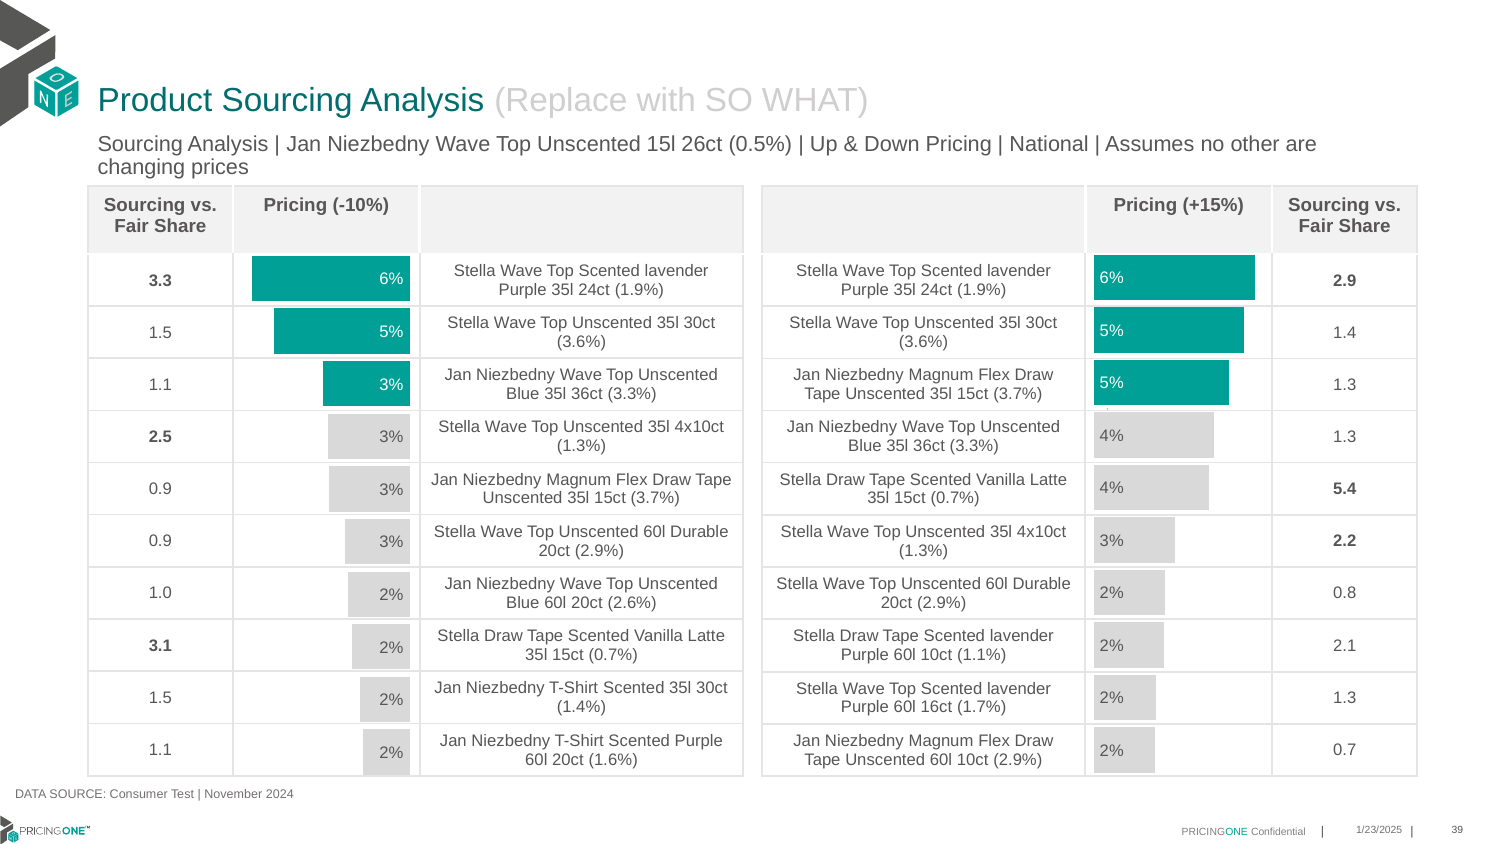

# Product Sourcing Analysis (Replace with SO WHAT)
Sourcing Analysis | Jan Niezbedny Wave Top Unscented 15l 26ct (0.5%) | Up & Down Pricing | National | Assumes no other are changing prices
| Sourcing vs. Fair Share | Pricing (-10%) |  |
| --- | --- | --- |
| 3.3 |  | Stella Wave Top Scented lavender Purple 35l 24ct (1.9%) |
| 1.5 |  | Stella Wave Top Unscented 35l 30ct (3.6%) |
| 1.1 |  | Jan Niezbedny Wave Top Unscented Blue 35l 36ct (3.3%) |
| 2.5 |  | Stella Wave Top Unscented 35l 4x10ct (1.3%) |
| 0.9 |  | Jan Niezbedny Magnum Flex Draw Tape Unscented 35l 15ct (3.7%) |
| 0.9 |  | Stella Wave Top Unscented 60l Durable 20ct (2.9%) |
| 1.0 |  | Jan Niezbedny Wave Top Unscented Blue 60l 20ct (2.6%) |
| 3.1 |  | Stella Draw Tape Scented Vanilla Latte 35l 15ct (0.7%) |
| 1.5 |  | Jan Niezbedny T-Shirt Scented 35l 30ct (1.4%) |
| 1.1 |  | Jan Niezbedny T-Shirt Scented Purple 60l 20ct (1.6%) |
|  | Pricing (+15%) | Sourcing vs. Fair Share |
| --- | --- | --- |
| Stella Wave Top Scented lavender Purple 35l 24ct (1.9%) |  | 2.9 |
| Stella Wave Top Unscented 35l 30ct (3.6%) |  | 1.4 |
| Jan Niezbedny Magnum Flex Draw Tape Unscented 35l 15ct (3.7%) |  | 1.3 |
| Jan Niezbedny Wave Top Unscented Blue 35l 36ct (3.3%) |  | 1.3 |
| Stella Draw Tape Scented Vanilla Latte 35l 15ct (0.7%) |  | 5.4 |
| Stella Wave Top Unscented 35l 4x10ct (1.3%) |  | 2.2 |
| Stella Wave Top Unscented 60l Durable 20ct (2.9%) |  | 0.8 |
| Stella Draw Tape Scented lavender Purple 60l 10ct (1.1%) |  | 2.1 |
| Stella Wave Top Scented lavender Purple 60l 16ct (1.7%) |  | 1.3 |
| Jan Niezbedny Magnum Flex Draw Tape Unscented 60l 10ct (2.9%) |  | 0.7 |

### Chart

| Category | Jan Niezbedny Wave Top Unscented 15l 26ct (0.5%) |
|---|---|
| Stella Wave Top Scented lavender Purple 35l 24ct (1.9%) | 0.0558792054529518 |
| Stella Wave Top Unscented 35l 30ct (3.6%) | 0.05198593499488256 |
| Jan Niezbedny Magnum Flex Draw Tape Unscented 35l 15ct (3.7%) | 0.04709402622121068 |
| Jan Niezbedny Wave Top Unscented Blue 35l 36ct (3.3%) | 0.04170366318838068 |
| Stella Draw Tape Scented Vanilla Latte 35l 15ct (0.7%) | 0.04000175200492457 |
| Stella Wave Top Unscented 35l 4x10ct (1.3%) | 0.028291083725781044 |
| Stella Wave Top Unscented 60l Durable 20ct (2.9%) | 0.024568463647813656 |
| Stella Draw Tape Scented lavender Purple 60l 10ct (1.1%) | 0.024505925553439438 |
| Stella Wave Top Scented lavender Purple 60l 16ct (1.7%) | 0.021720561000354962 |
| Jan Niezbedny Magnum Flex Draw Tape Unscented 60l 10ct (2.9%) | 0.021256165492292166 |

### Chart

| Category | Jan Niezbedny Wave Top Unscented 15l 26ct (0.5%) |
|---|---|
| Stella Wave Top Scented lavender Purple 35l 24ct (1.9%) | 0.06333730392740827 |
| Stella Wave Top Unscented 35l 30ct (3.6%) | 0.05421142162796403 |
| Jan Niezbedny Wave Top Unscented Blue 35l 36ct (3.3%) | 0.0348195882455479 |
| Stella Wave Top Unscented 35l 4x10ct (1.3%) | 0.03267419438214617 |
| Jan Niezbedny Magnum Flex Draw Tape Unscented 35l 15ct (3.7%) | 0.032558444070857194 |
| Stella Wave Top Unscented 60l Durable 20ct (2.9%) | 0.02609079041063454 |
| Jan Niezbedny Wave Top Unscented Blue 60l 20ct (2.6%) | 0.024880634096480843 |
| Stella Draw Tape Scented Vanilla Latte 35l 15ct (0.7%) | 0.023241848990951386 |
| Jan Niezbedny T-Shirt Scented 35l 30ct (1.4%) | 0.019911340725341037 |
| Jan Niezbedny T-Shirt Scented Purple 60l 20ct (1.6%) | 0.01874799715011497 |
DATA SOURCE: Consumer Test | November 2024

1/23/2025
39